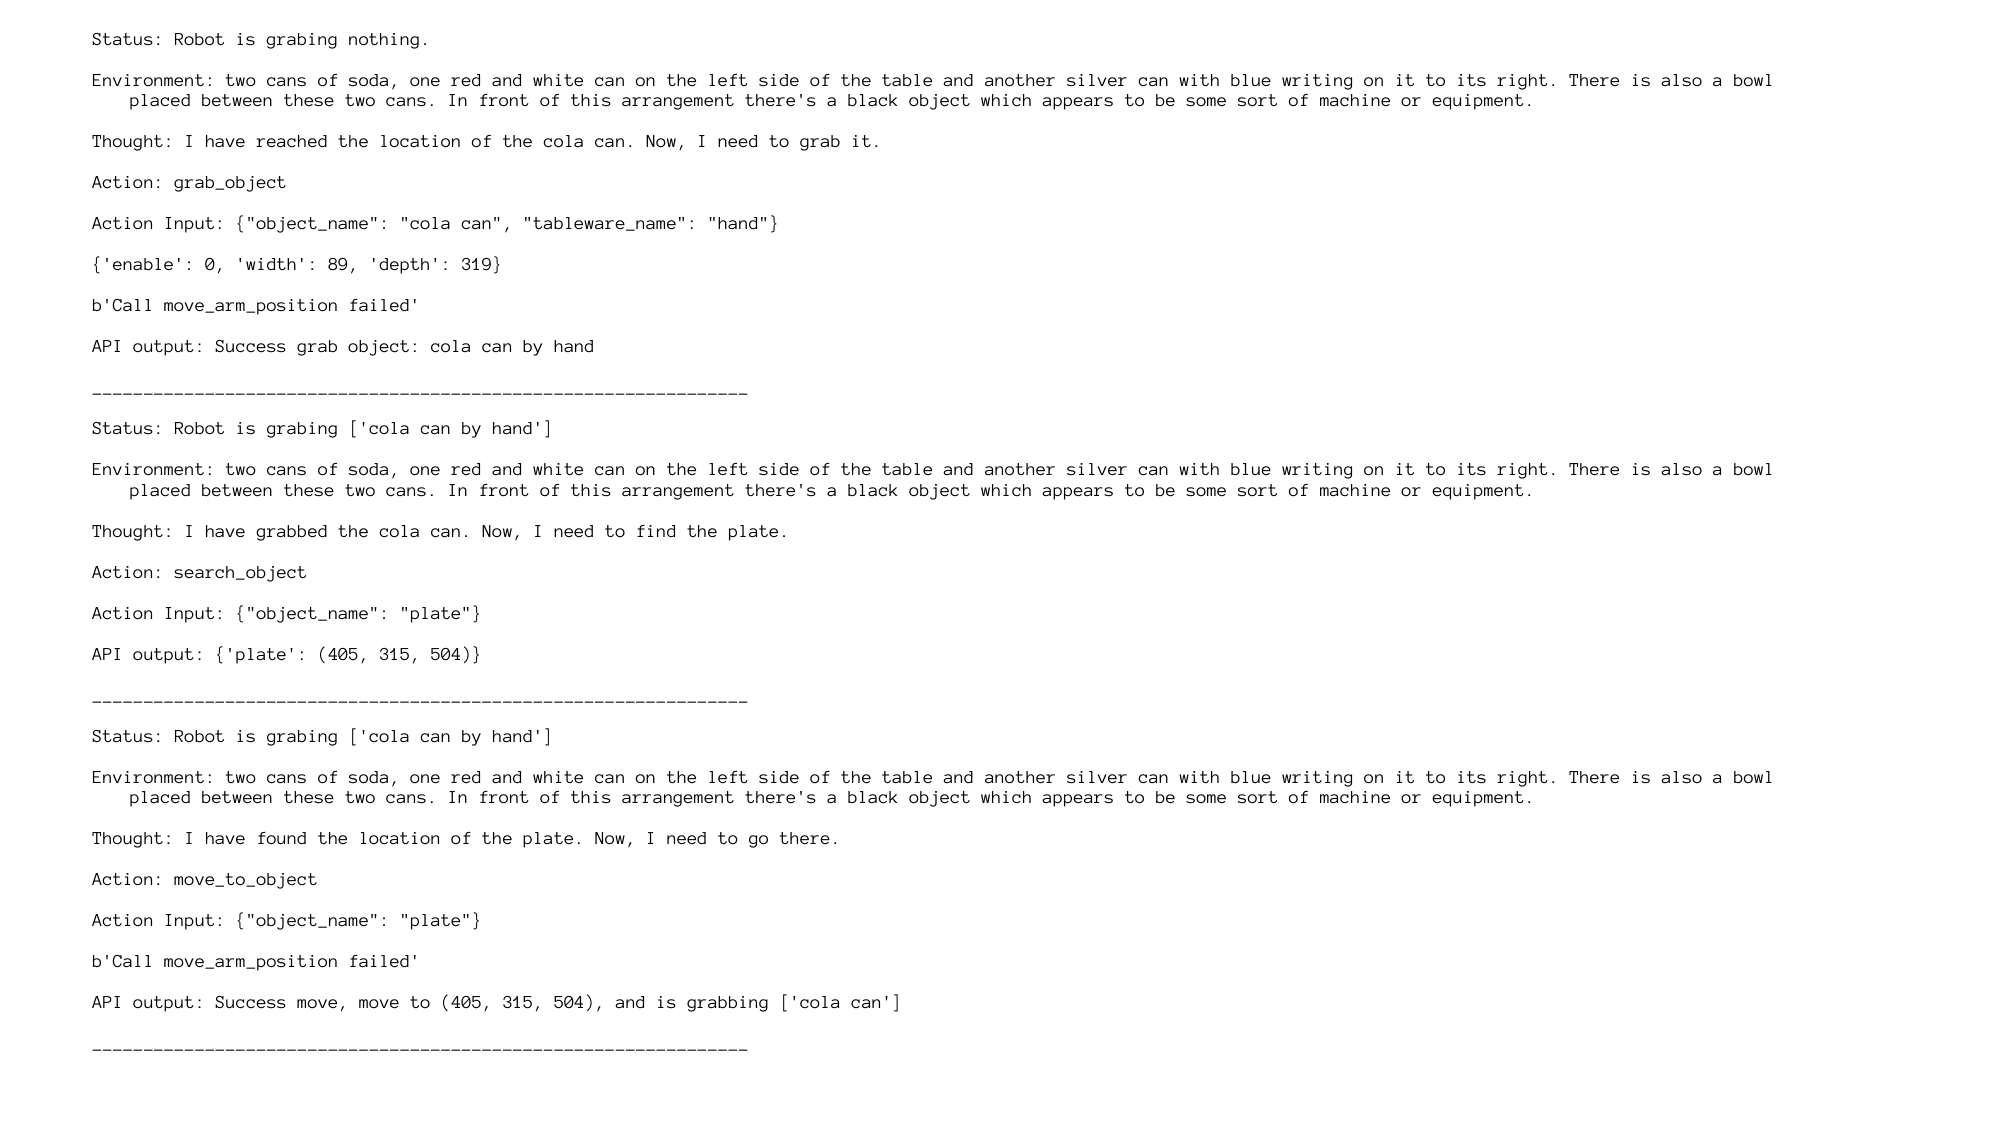

Status: Robot is grabing nothing.
Environment: two cans of soda, one red and white can on the left side of the table and another silver can with blue writing on it to its right. There is also a bowl placed between these two cans. In front of this arrangement there's a black object which appears to be some sort of machine or equipment.
Thought: I have reached the location of the cola can. Now, I need to grab it.
Action: grab_object
Action Input: {"object_name": "cola can", "tableware_name": "hand"}
{'enable': 0, 'width': 89, 'depth': 319}
b'Call move_arm_position failed'
API output: Success grab object: cola can by hand
________________________________________________________________
Status: Robot is grabing ['cola can by hand']
Environment: two cans of soda, one red and white can on the left side of the table and another silver can with blue writing on it to its right. There is also a bowl placed between these two cans. In front of this arrangement there's a black object which appears to be some sort of machine or equipment.
Thought: I have grabbed the cola can. Now, I need to find the plate.
Action: search_object
Action Input: {"object_name": "plate"}
API output: {'plate': (405, 315, 504)}
________________________________________________________________
Status: Robot is grabing ['cola can by hand']
Environment: two cans of soda, one red and white can on the left side of the table and another silver can with blue writing on it to its right. There is also a bowl placed between these two cans. In front of this arrangement there's a black object which appears to be some sort of machine or equipment.
Thought: I have found the location of the plate. Now, I need to go there.
Action: move_to_object
Action Input: {"object_name": "plate"}
b'Call move_arm_position failed'
API output: Success move, move to (405, 315, 504), and is grabbing ['cola can']
________________________________________________________________